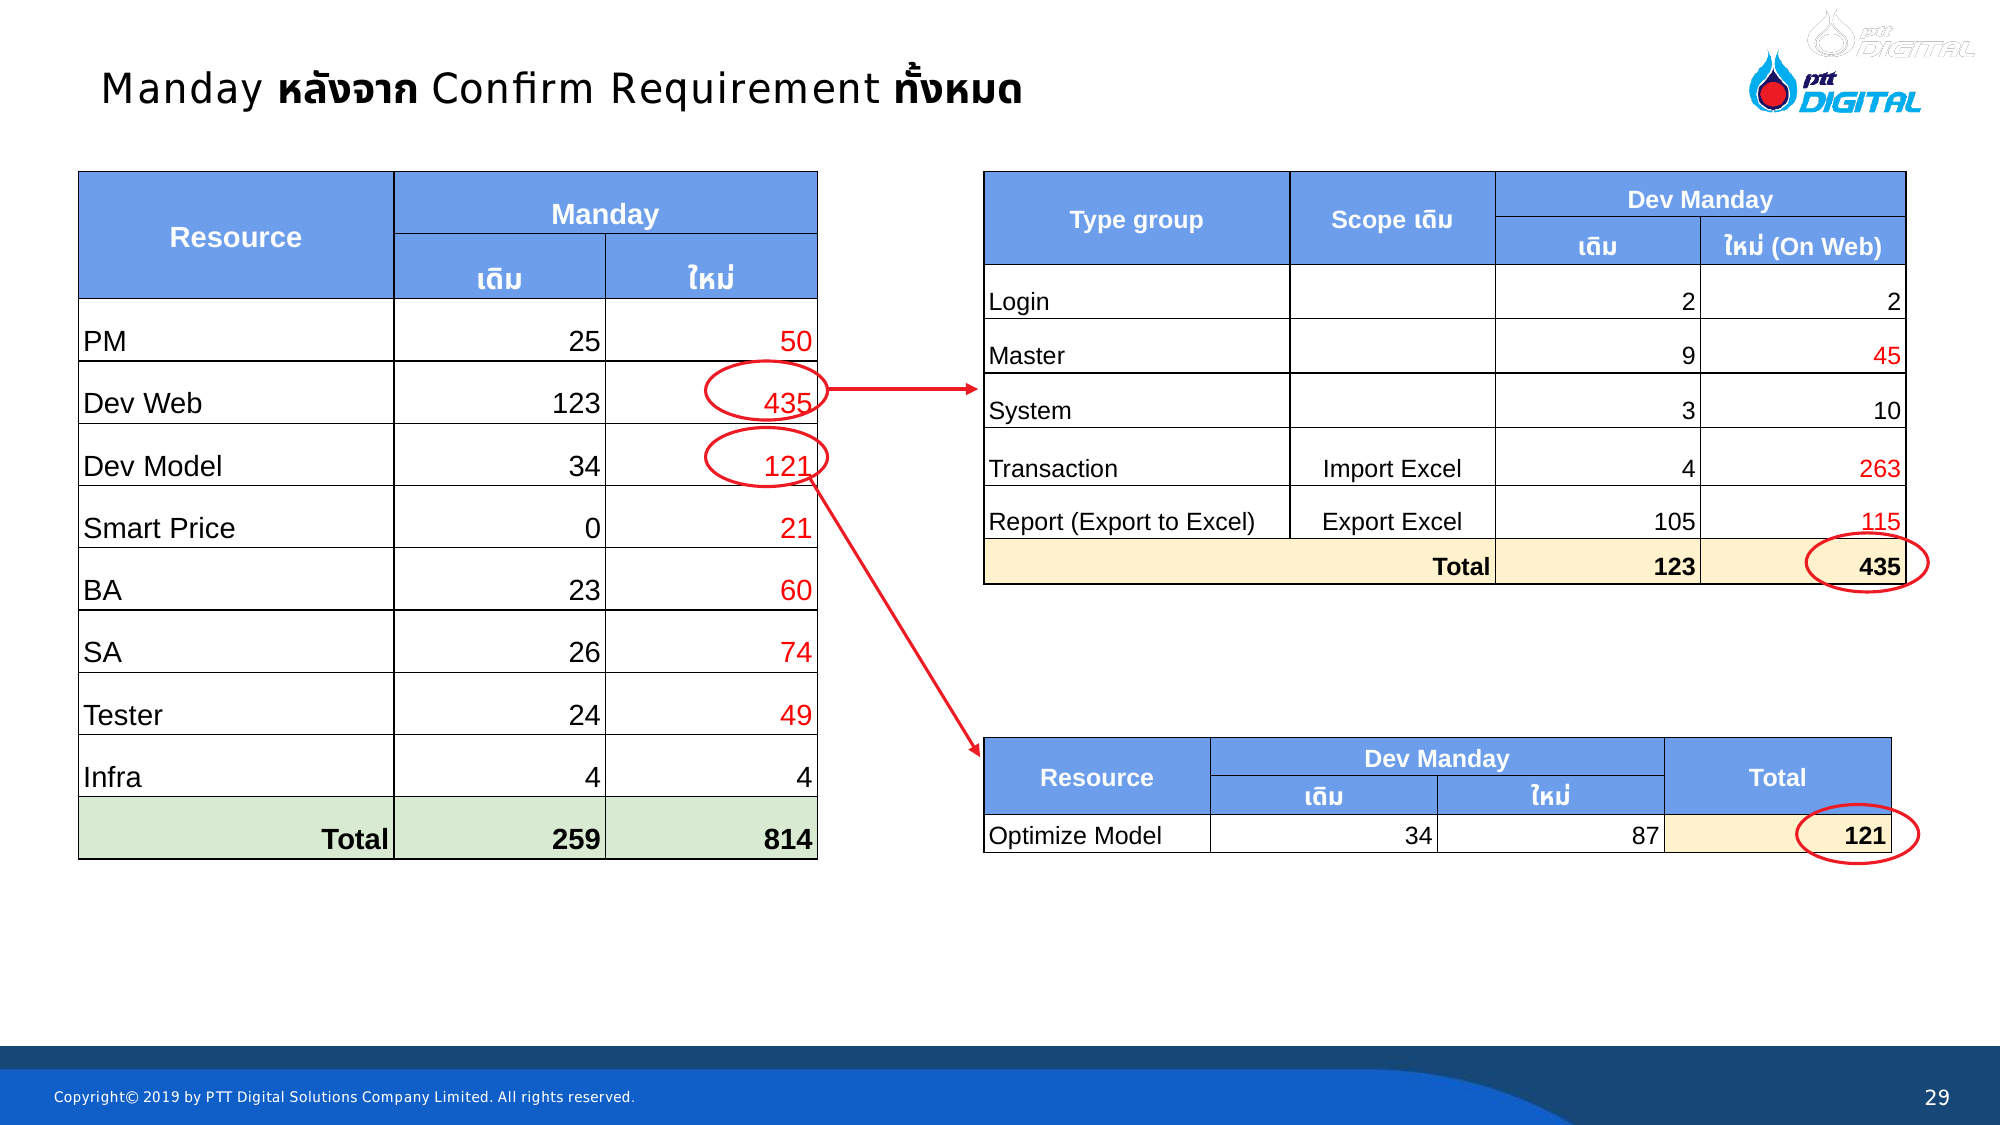

Manday หลังจาก Confirm Requirement ทั้งหมด
| Resource | Manday |  |
| --- | --- | --- |
|  | เดิม | ใหม่ |
| PM | 25 | 50 |
| Dev Web | 123 | 435 |
| Dev Model | 34 | 121 |
| Smart Price | 0 | 21 |
| BA | 23 | 60 |
| SA | 26 | 74 |
| Tester | 24 | 49 |
| Infra | 4 | 4 |
| Total | 259 | 814 |
| Type group | Scope เดิม | Dev Manday |  |
| --- | --- | --- | --- |
|  |  | เดิม | ใหม่ (On Web) |
| Login |  | 2 | 2 |
| Master |  | 9 | 45 |
| System |  | 3 | 10 |
| Transaction | Import Excel | 4 | 263 |
| Report (Export to Excel) | Export Excel | 105 | 115 |
| Total |  | 123 | 435 |

| Resource | Dev Manday |  | Total |
| --- | --- | --- | --- |
|  | เดิม | ใหม่ |  |
| Optimize Model | 34 | 87 | 121 |

29